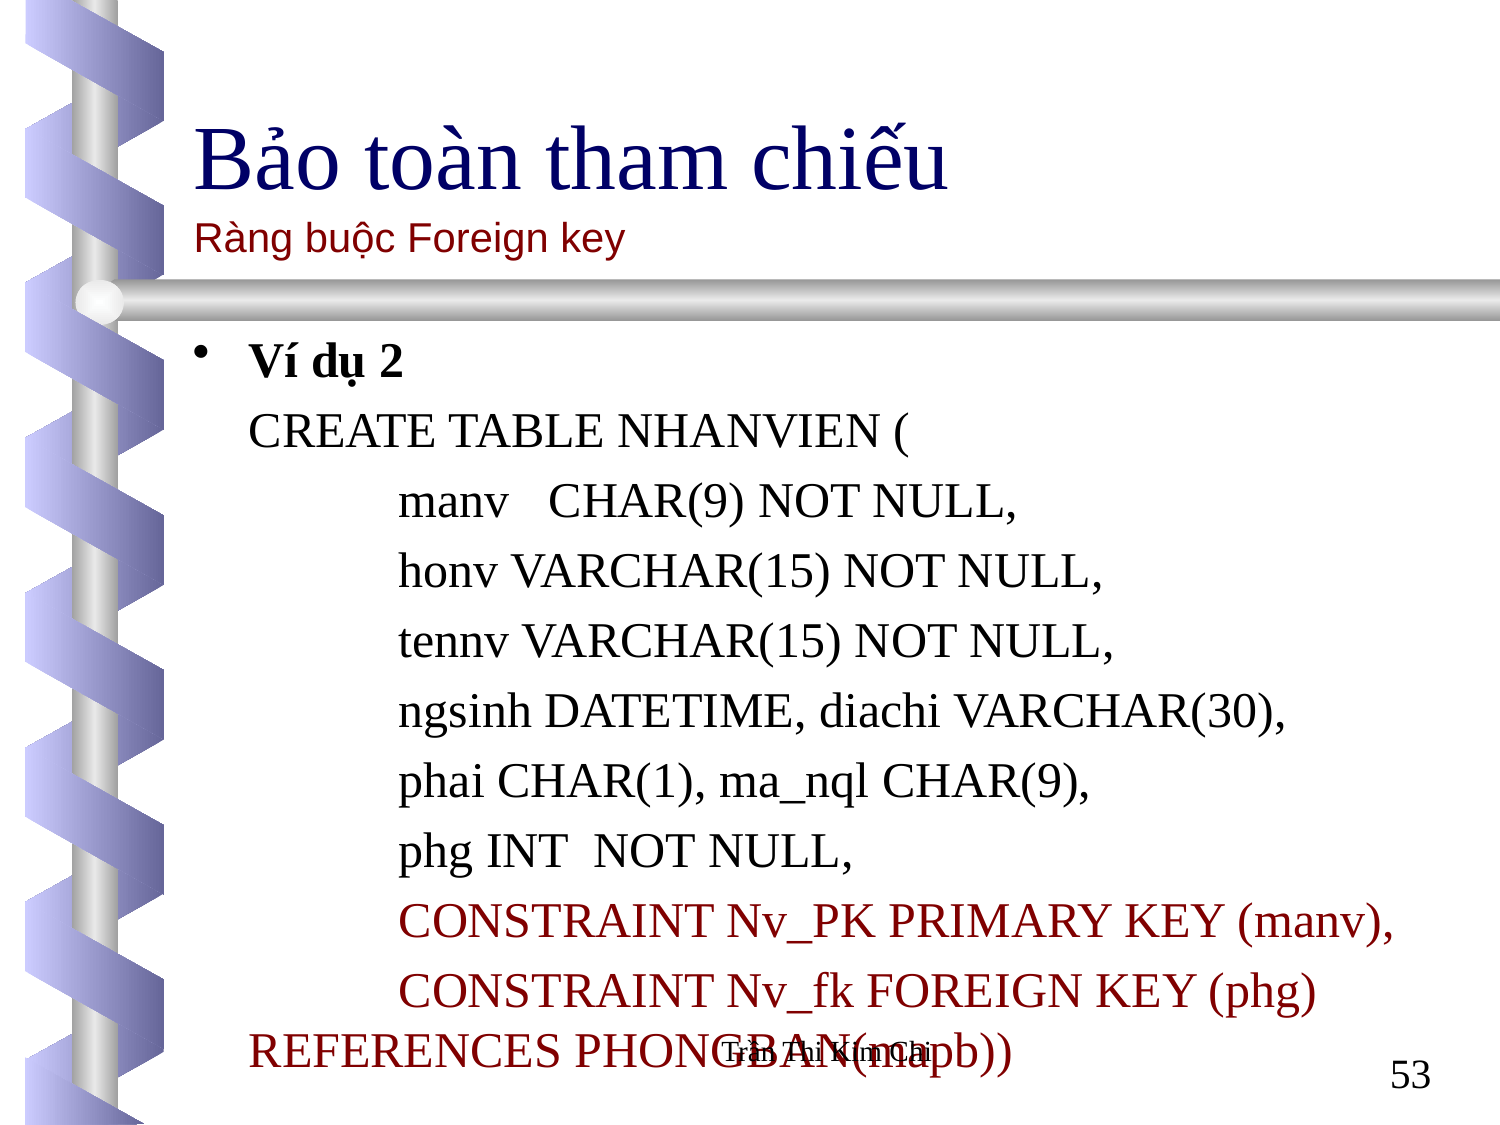

Bảo toàn tham chiếu
Ràng buộc Foreign key
Ví dụ 2
	CREATE TABLE NHANVIEN (
		manv	CHAR(9) NOT NULL,
		honv VARCHAR(15) NOT NULL,
		tennv VARCHAR(15) NOT NULL,
		ngsinh DATETIME, diachi VARCHAR(30),
		phai CHAR(1), ma_nql CHAR(9),
		phg INT  NOT NULL,
		CONSTRAINT Nv_PK PRIMARY KEY (manv),
		CONSTRAINT Nv_fk FOREIGN KEY (phg) 	REFERENCES PHONGBAN(mapb))
Trần Thi Kim Chi